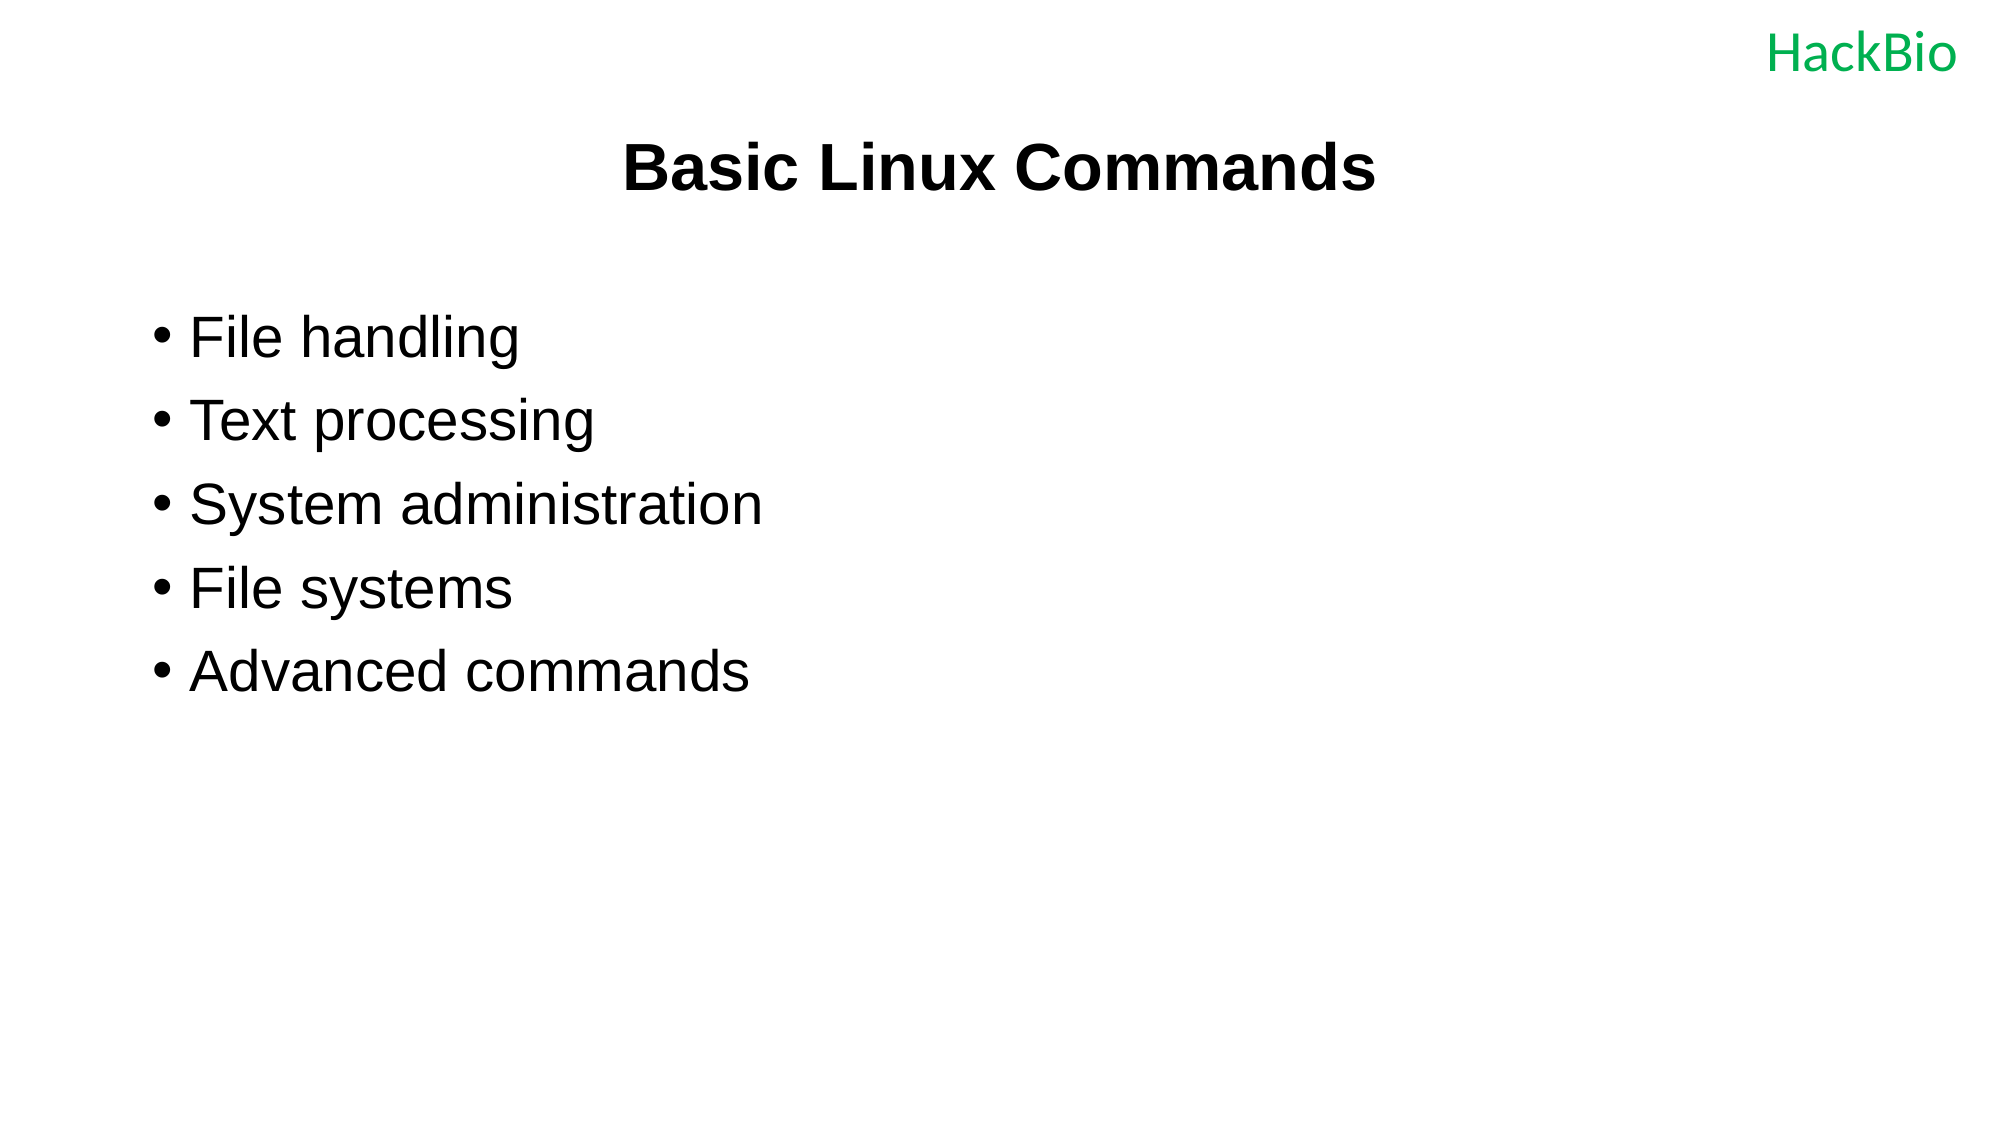

# Basic Linux Commands
File handling
Text processing
System administration
File systems
Advanced commands